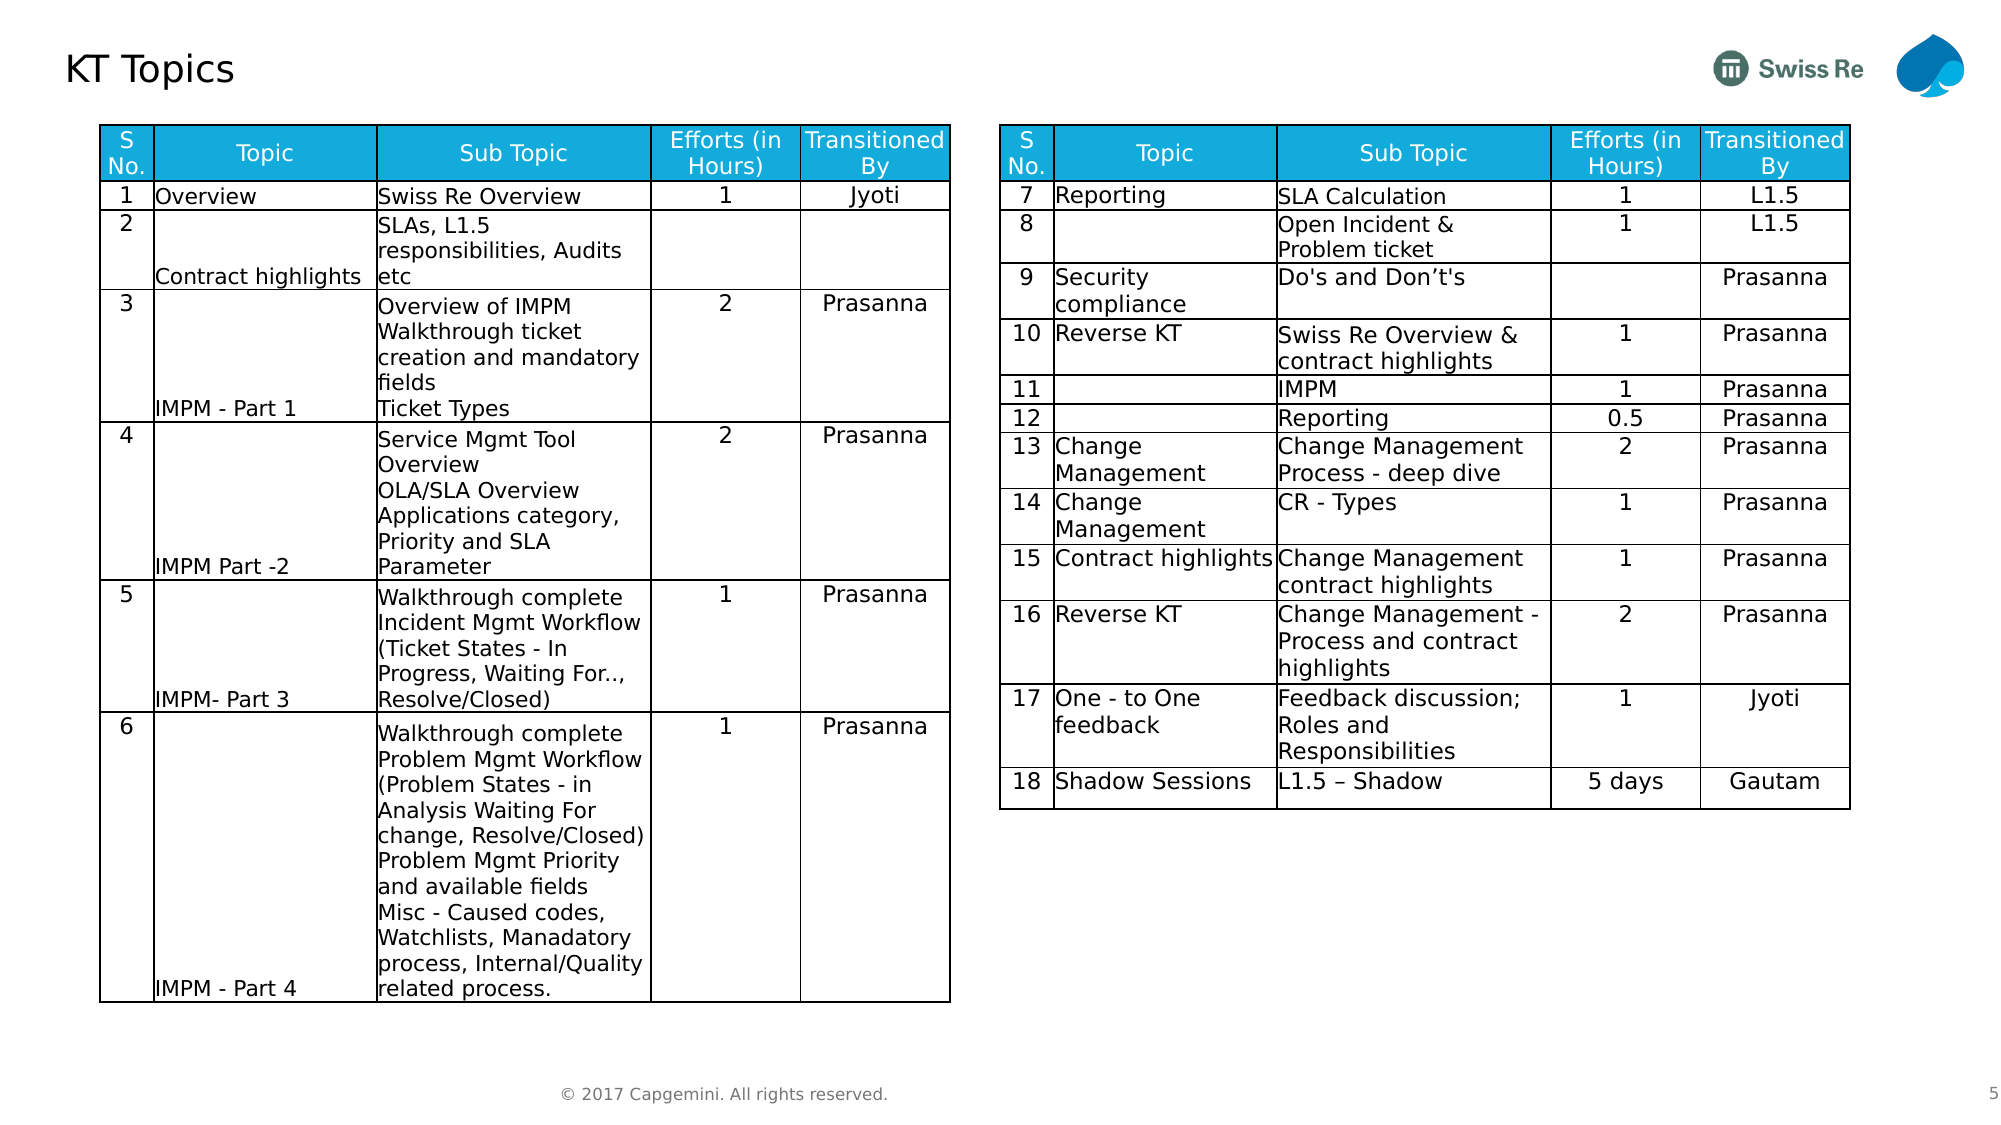

KT Topics
| S No. | Topic | Sub Topic | Efforts (in Hours) | Transitioned By |
| --- | --- | --- | --- | --- |
| 1 | Overview | Swiss Re Overview | 1 | Jyoti |
| 2 | Contract highlights | SLAs, L1.5 responsibilities, Audits etc |  |  |
| 3 | IMPM - Part 1 | Overview of IMPM Walkthrough ticket creation and mandatory fields Ticket Types | 2 | Prasanna |
| 4 | IMPM Part -2 | Service Mgmt Tool Overview OLA/SLA Overview Applications category, Priority and SLA Parameter | 2 | Prasanna |
| 5 | IMPM- Part 3 | Walkthrough complete Incident Mgmt Workflow (Ticket States - In Progress, Waiting For.., Resolve/Closed) | 1 | Prasanna |
| 6 | IMPM - Part 4 | Walkthrough complete Problem Mgmt Workflow (Problem States - in Analysis Waiting For change, Resolve/Closed) Problem Mgmt Priority and available fields Misc - Caused codes, Watchlists, Manadatory process, Internal/Quality related process. | 1 | Prasanna |
| S No. | Topic | Sub Topic | Efforts (in Hours) | Transitioned By |
| --- | --- | --- | --- | --- |
| 7 | Reporting | SLA Calculation | 1 | L1.5 |
| 8 |  | Open Incident & Problem ticket | 1 | L1.5 |
| 9 | Security compliance | Do's and Don’t's |  | Prasanna |
| 10 | Reverse KT | Swiss Re Overview & contract highlights | 1 | Prasanna |
| 11 |  | IMPM | 1 | Prasanna |
| 12 |  | Reporting | 0.5 | Prasanna |
| 13 | Change Management | Change Management Process - deep dive | 2 | Prasanna |
| 14 | Change Management | CR - Types | 1 | Prasanna |
| 15 | Contract highlights | Change Management contract highlights | 1 | Prasanna |
| 16 | Reverse KT | Change Management - Process and contract highlights | 2 | Prasanna |
| 17 | One - to One feedback | Feedback discussion; Roles and Responsibilities | 1 | Jyoti |
| 18 | Shadow Sessions | L1.5 – Shadow | 5 days | Gautam |